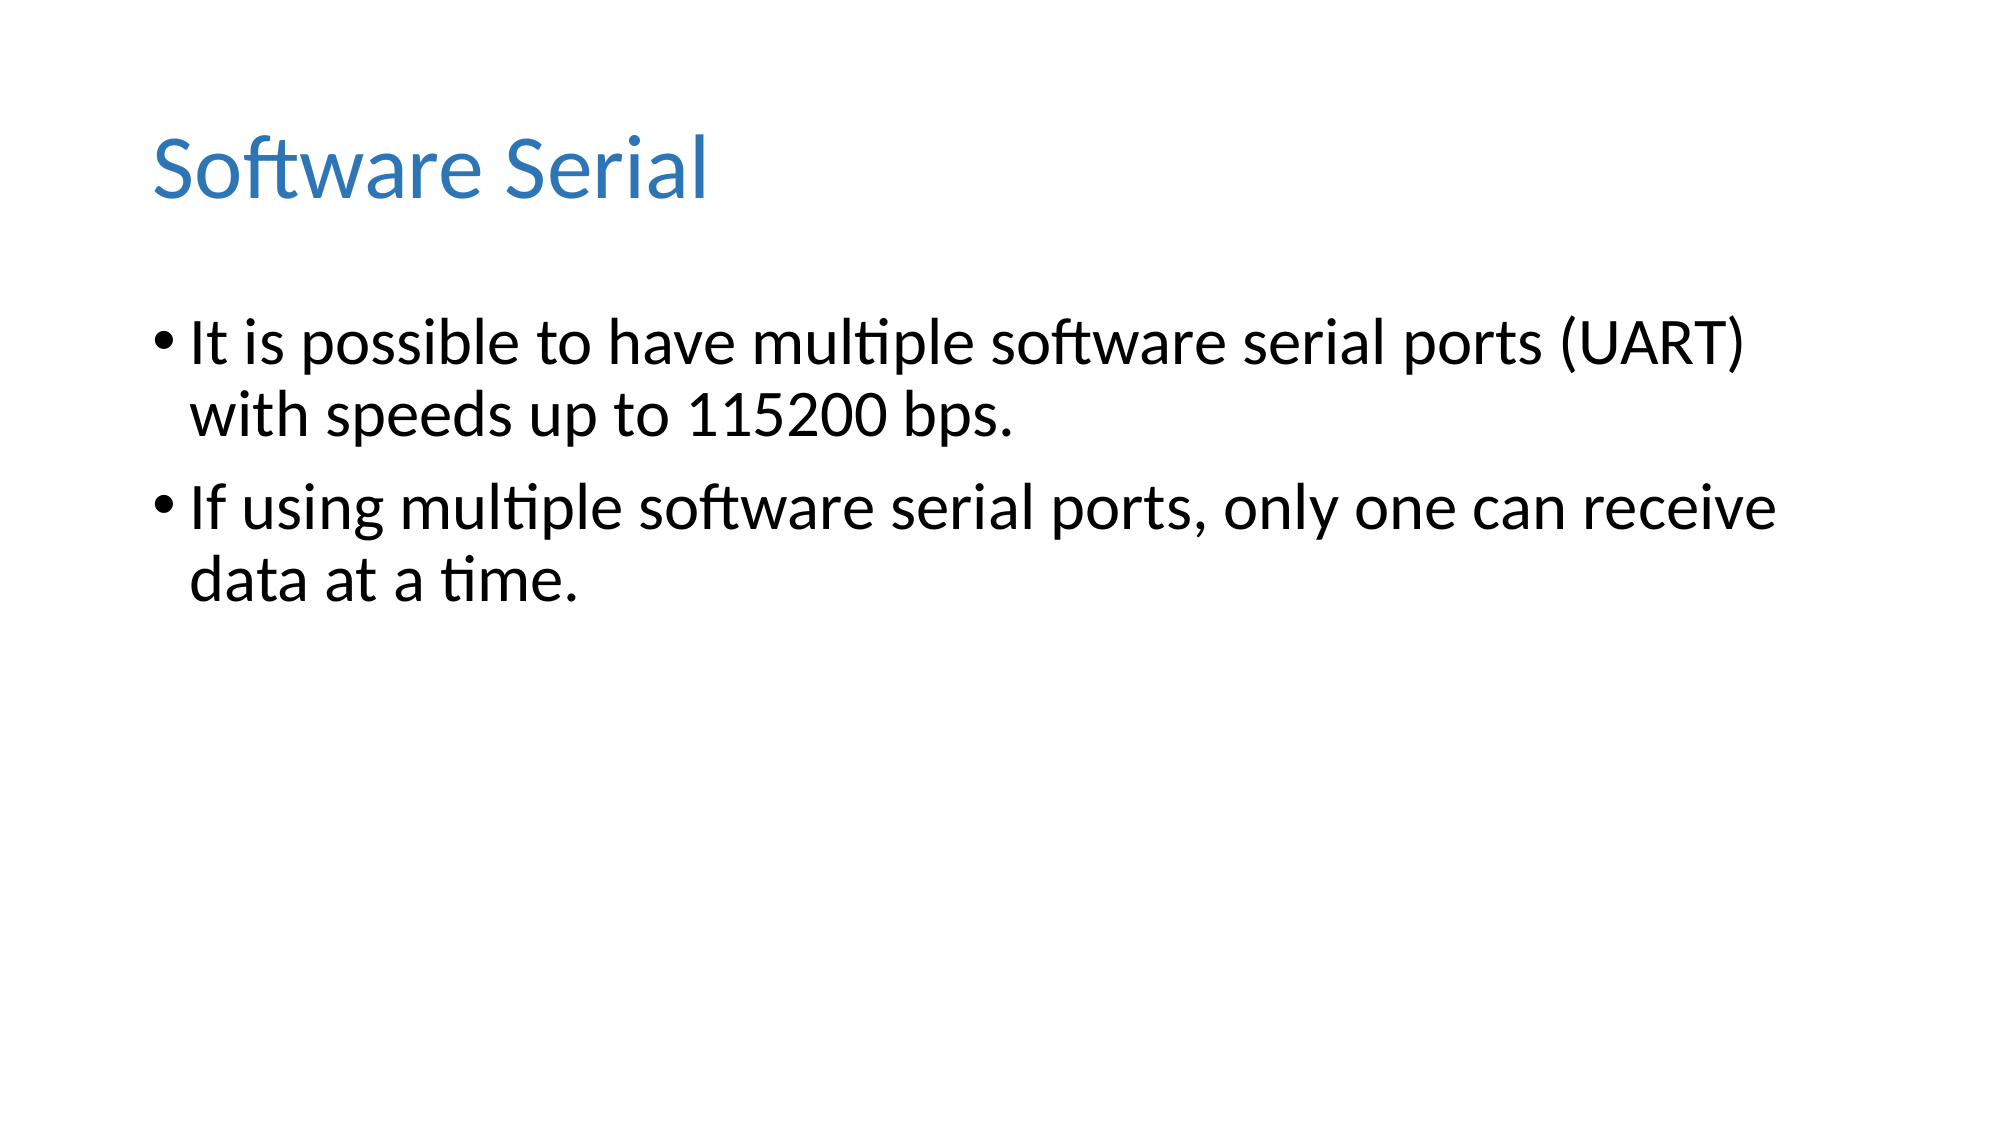

# Software Serial
It is possible to have multiple software serial ports (UART) with speeds up to 115200 bps.
If using multiple software serial ports, only one can receive data at a time.